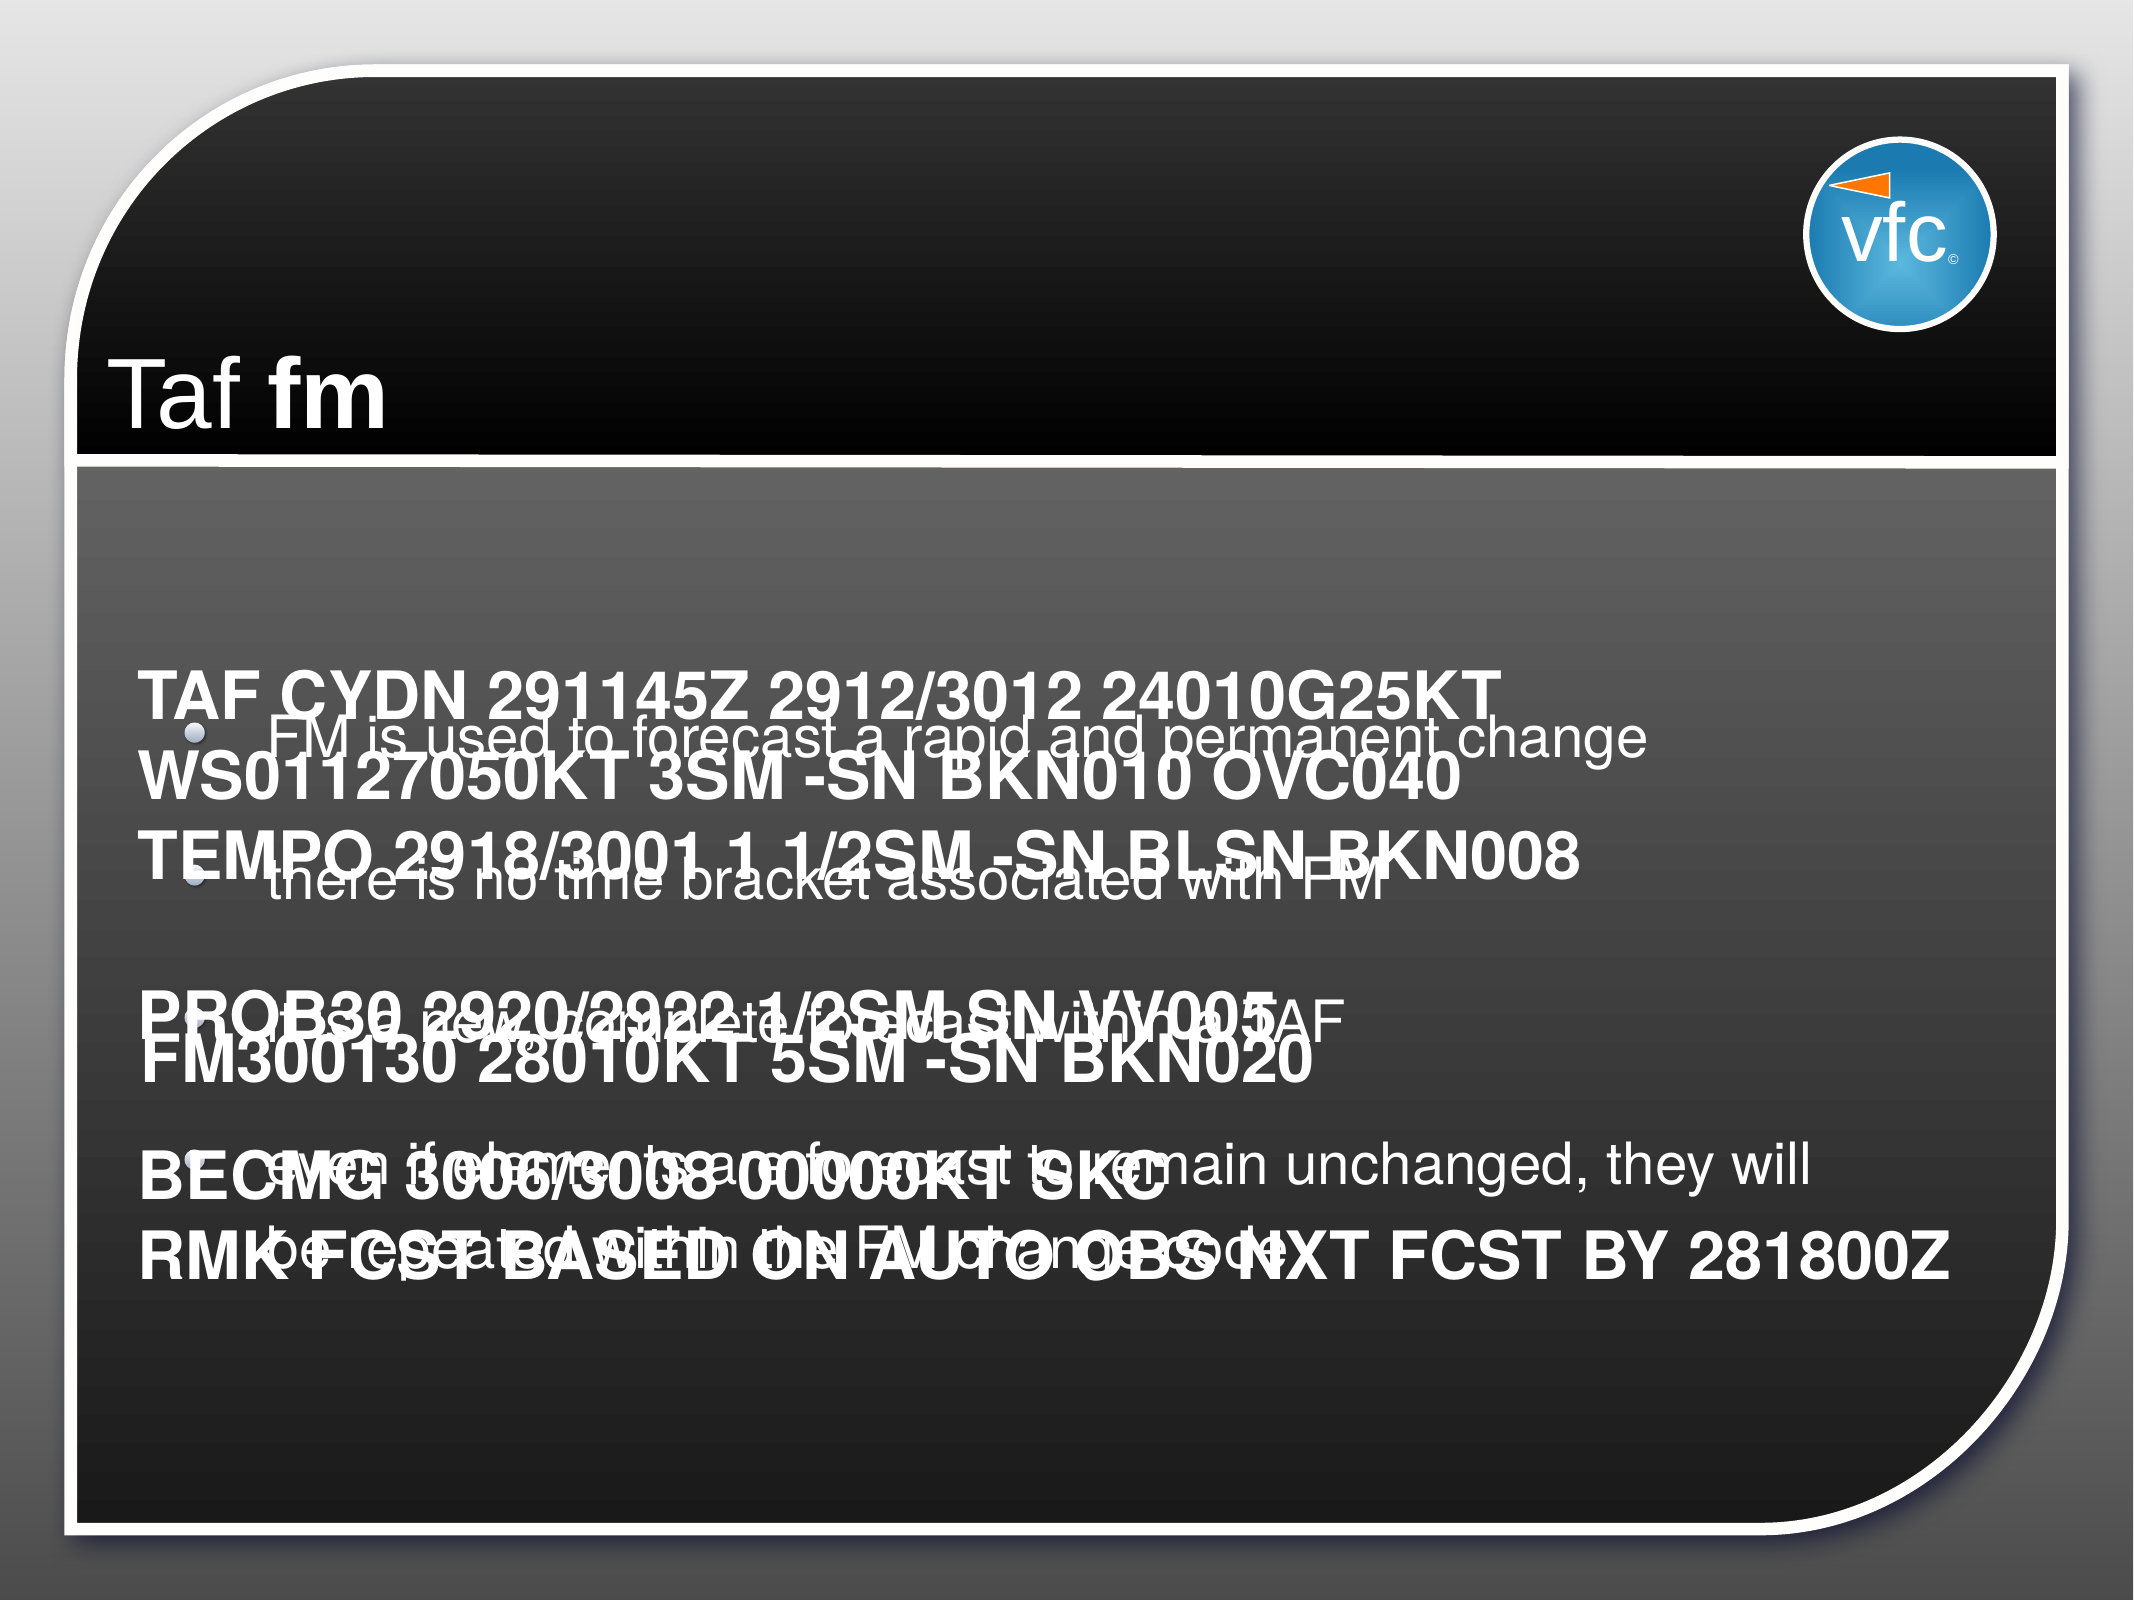

vfc©

# Taf fm
TAF CYDN 291145Z 2912/3012 24010G25KT
WS01127050KT 3SM -SN BKN010 OVC040
TEMPO 2918/3001 1 1/2SM -SN BLSN BKN008
PROB30 2920/2922 1/2SM SN VV005

BECMG 3006/3008 00000KT SKC
RMK FCST BASED ON AUTO OBS NXT FCST BY 281800Z
FM is used to forecast a rapid and permanent change
there is no time bracket associated with FM
it is a new, complete forecast within a TAF
even if elements are forecast to remain unchanged, they will be repeated within the FM change code

FM300130 28010KT 5SM -SN BKN020